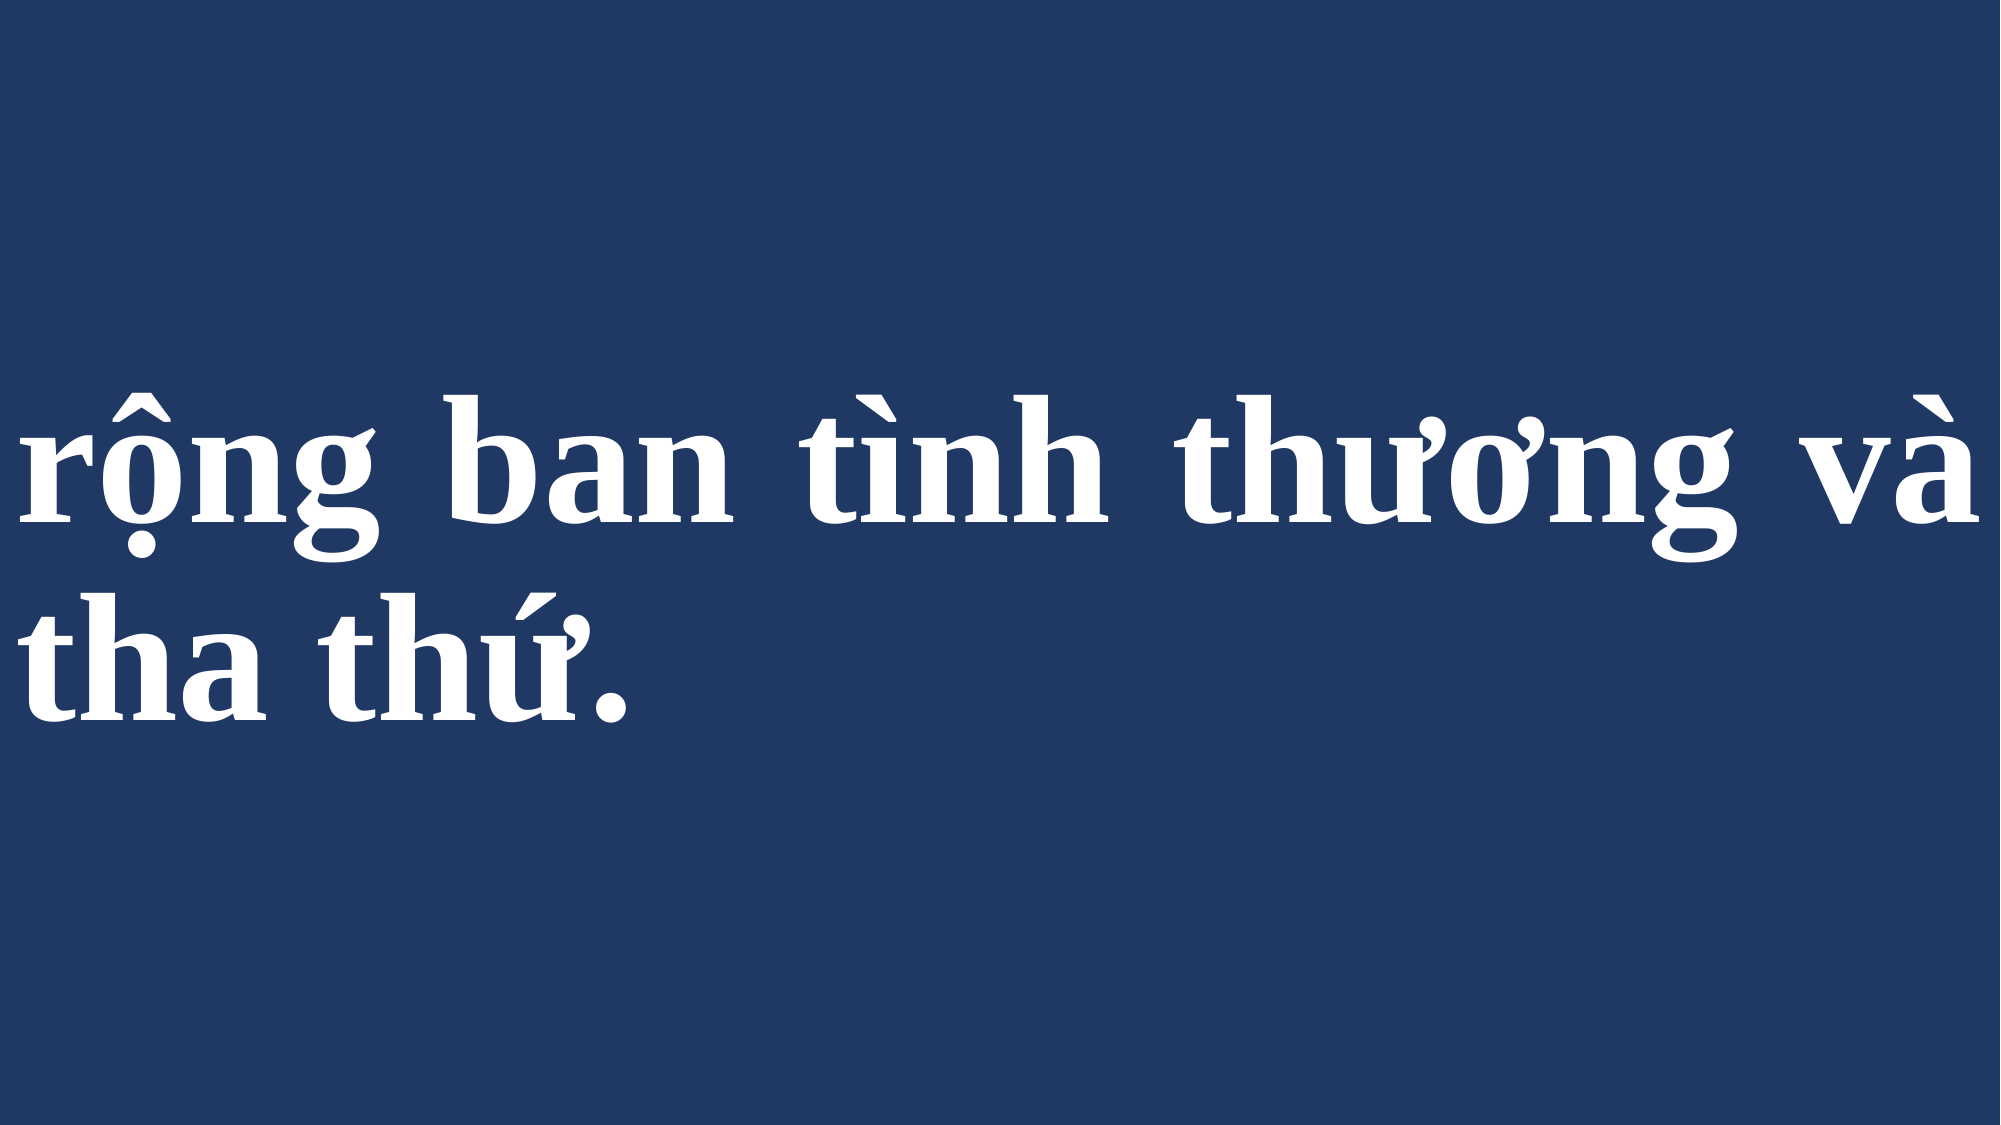

# rộng ban tình thương và tha thứ.